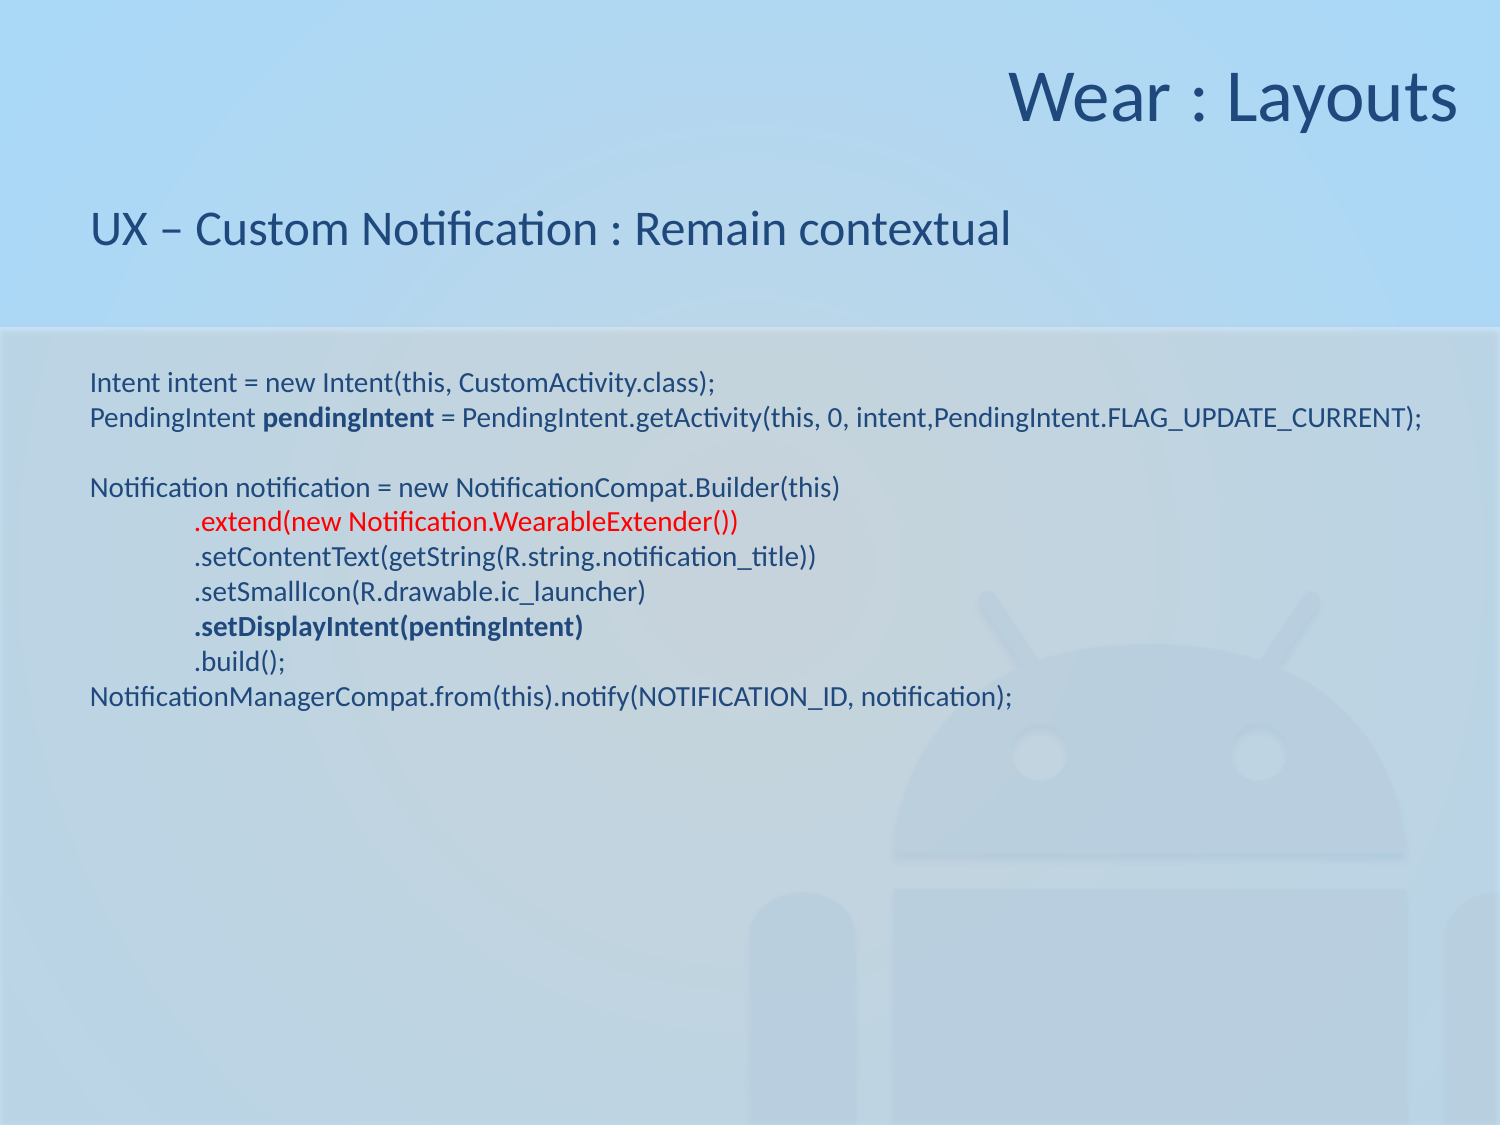

Wear : Layouts
UX – Custom Notification : Remain contextual

Intent intent = new Intent(this, CustomActivity.class);
PendingIntent pendingIntent = PendingIntent.getActivity(this, 0, intent,PendingIntent.FLAG_UPDATE_CURRENT);

Notification notification = new NotificationCompat.Builder(this)
                .extend(new Notification.WearableExtender())
                .setContentText(getString(R.string.notification_title))
                .setSmallIcon(R.drawable.ic_launcher)
                .setDisplayIntent(pentingIntent)
                .build();
NotificationManagerCompat.from(this).notify(NOTIFICATION_ID, notification);